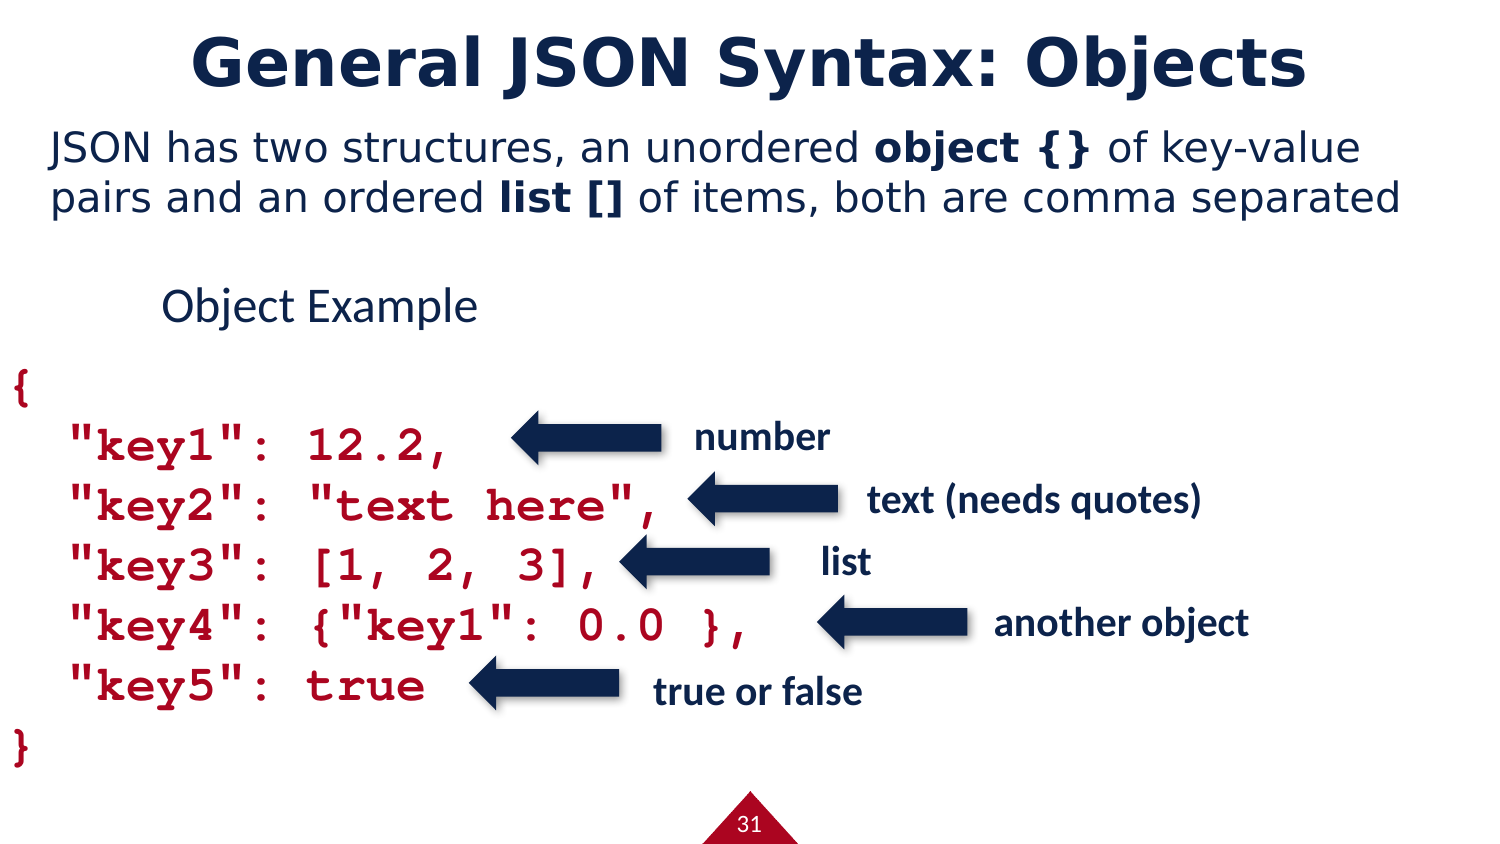

# General JSON Syntax: Objects
JSON has two structures, an unordered object {} of key-value pairs and an ordered list [] of items, both are comma separated

Object Example
{
  "key1": 12.2,
  "key2": "text here",
  "key3": [1, 2, 3],
  "key4": {"key1": 0.0 },
  "key5": true
}
number

text (needs quotes)

list

another object

true or false

31